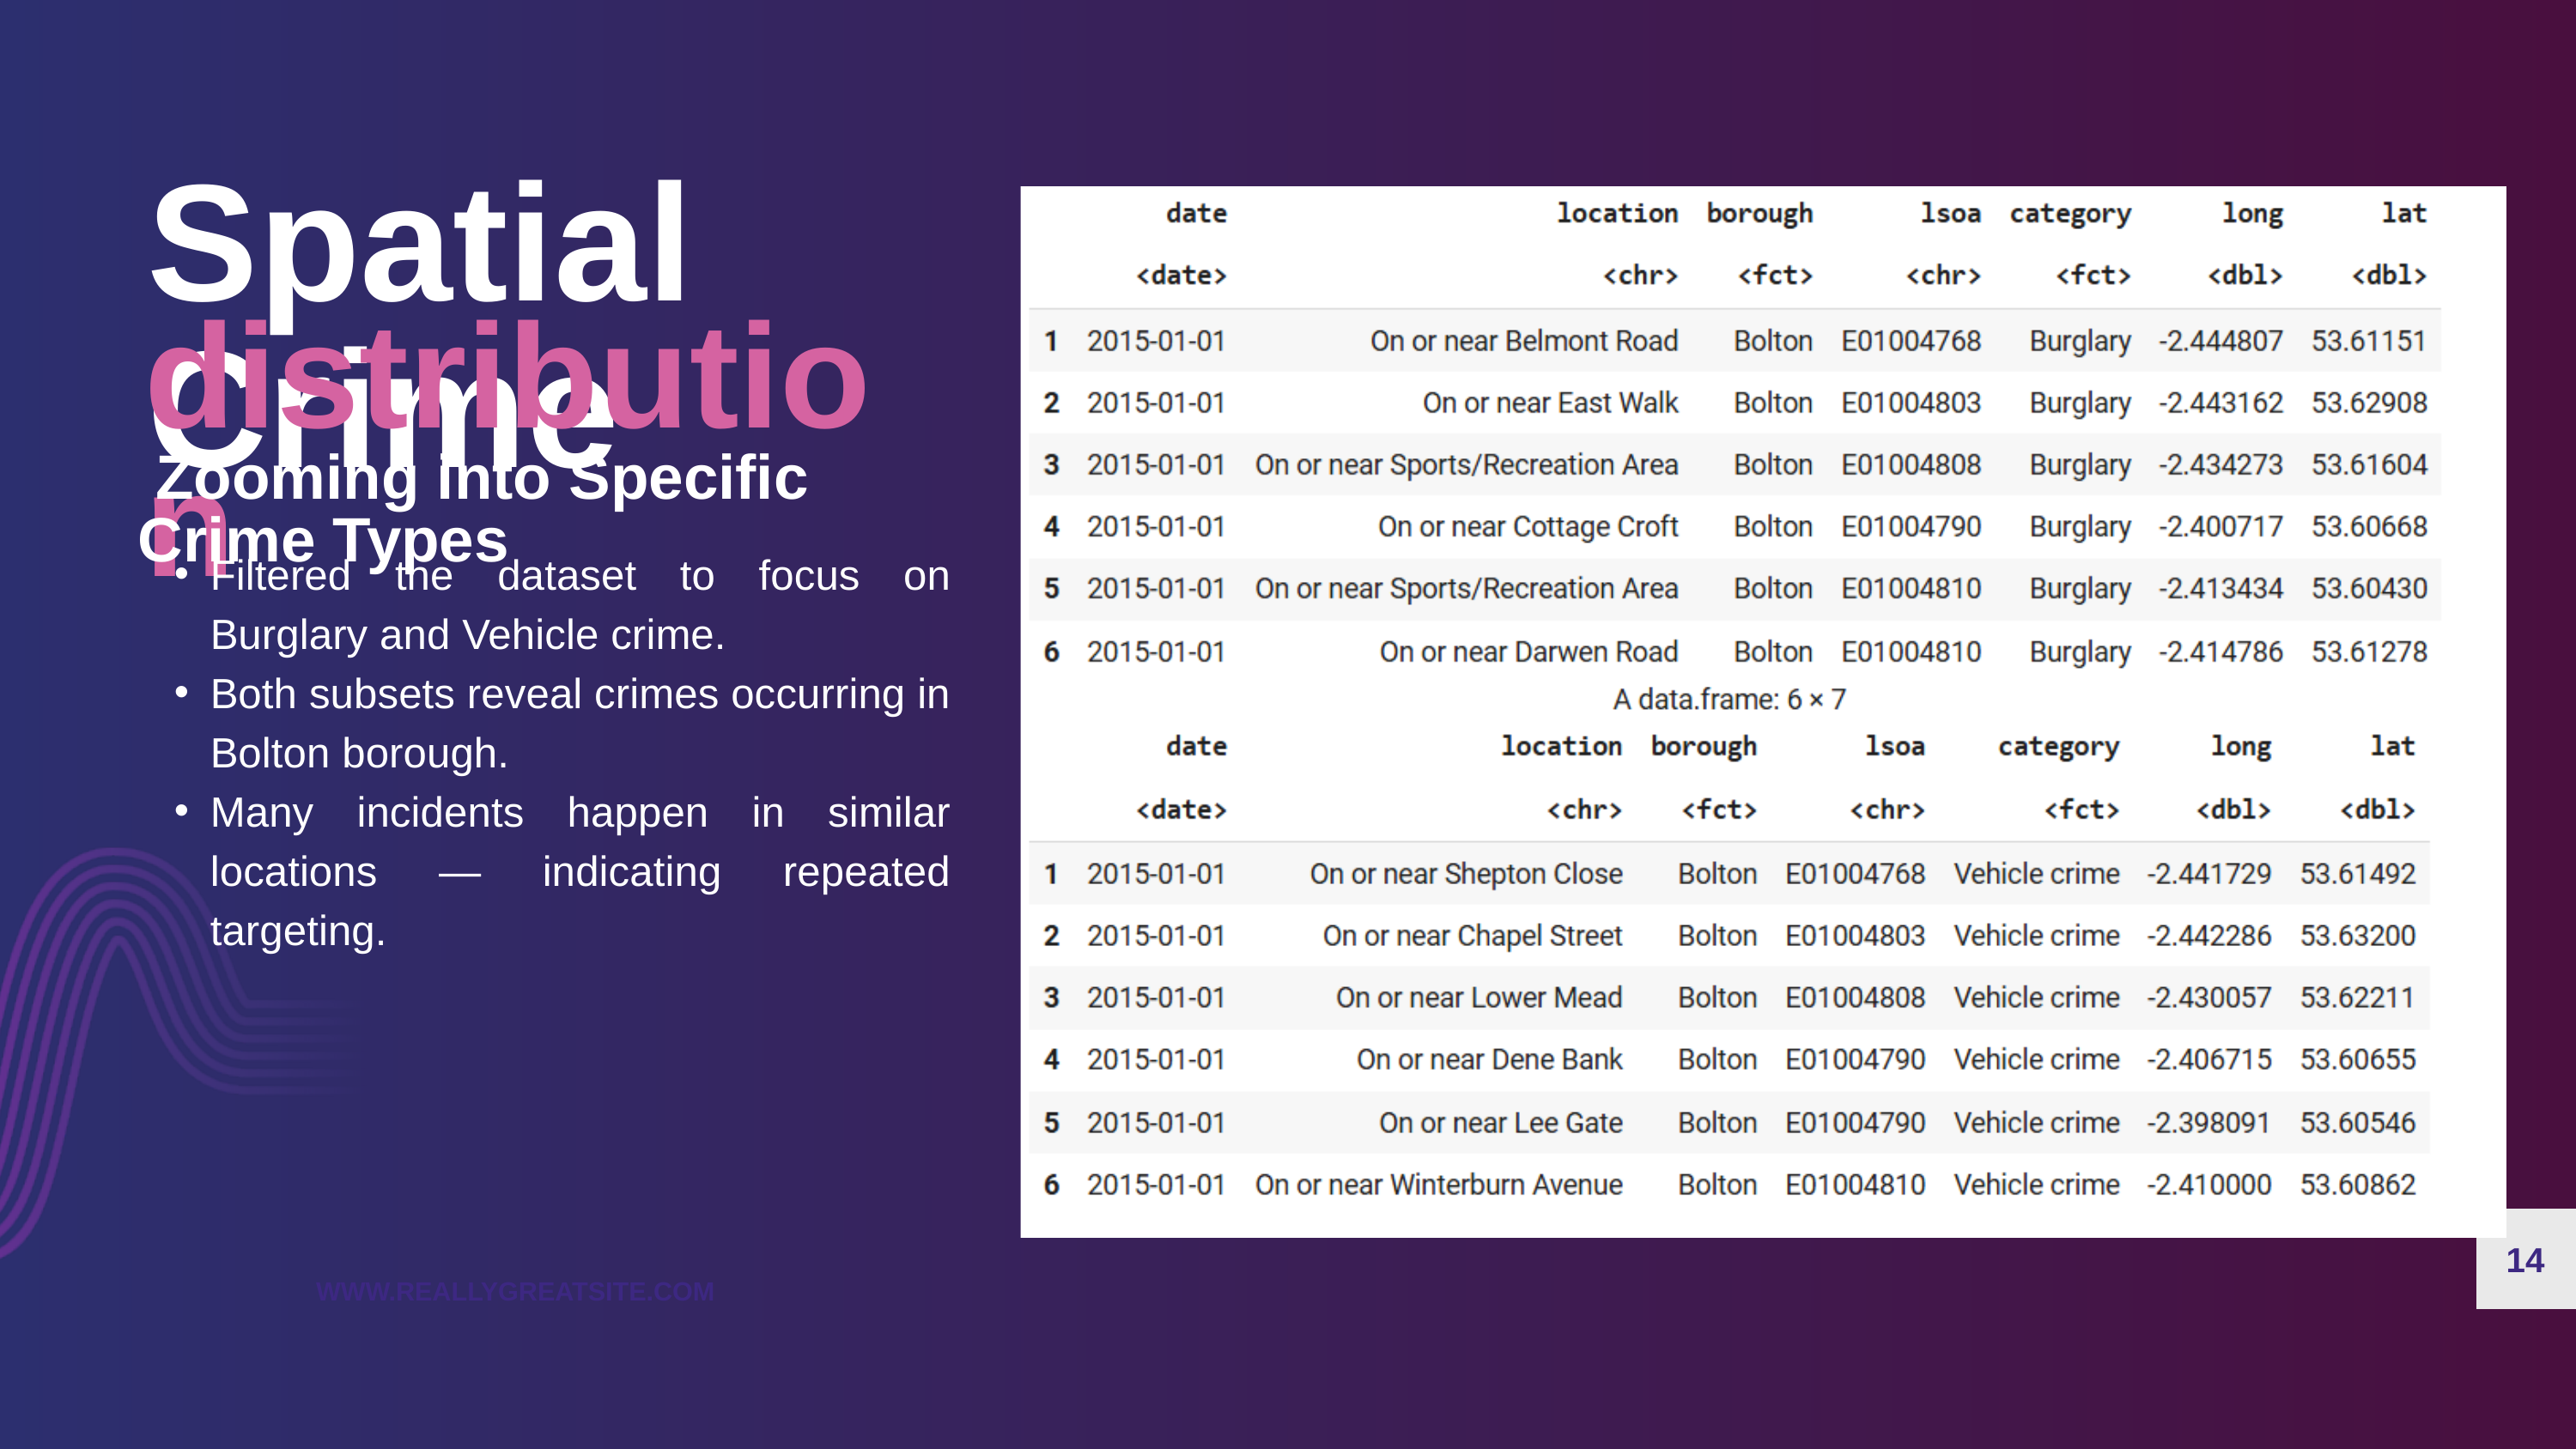

Spatial Crime

distribution
 Zooming into Specific Crime Types
Filtered the dataset to focus on Burglary and Vehicle crime.
Both subsets reveal crimes occurring in Bolton borough.
Many incidents happen in similar locations — indicating repeated targeting.

14
WWW.REALLYGREATSITE.COM